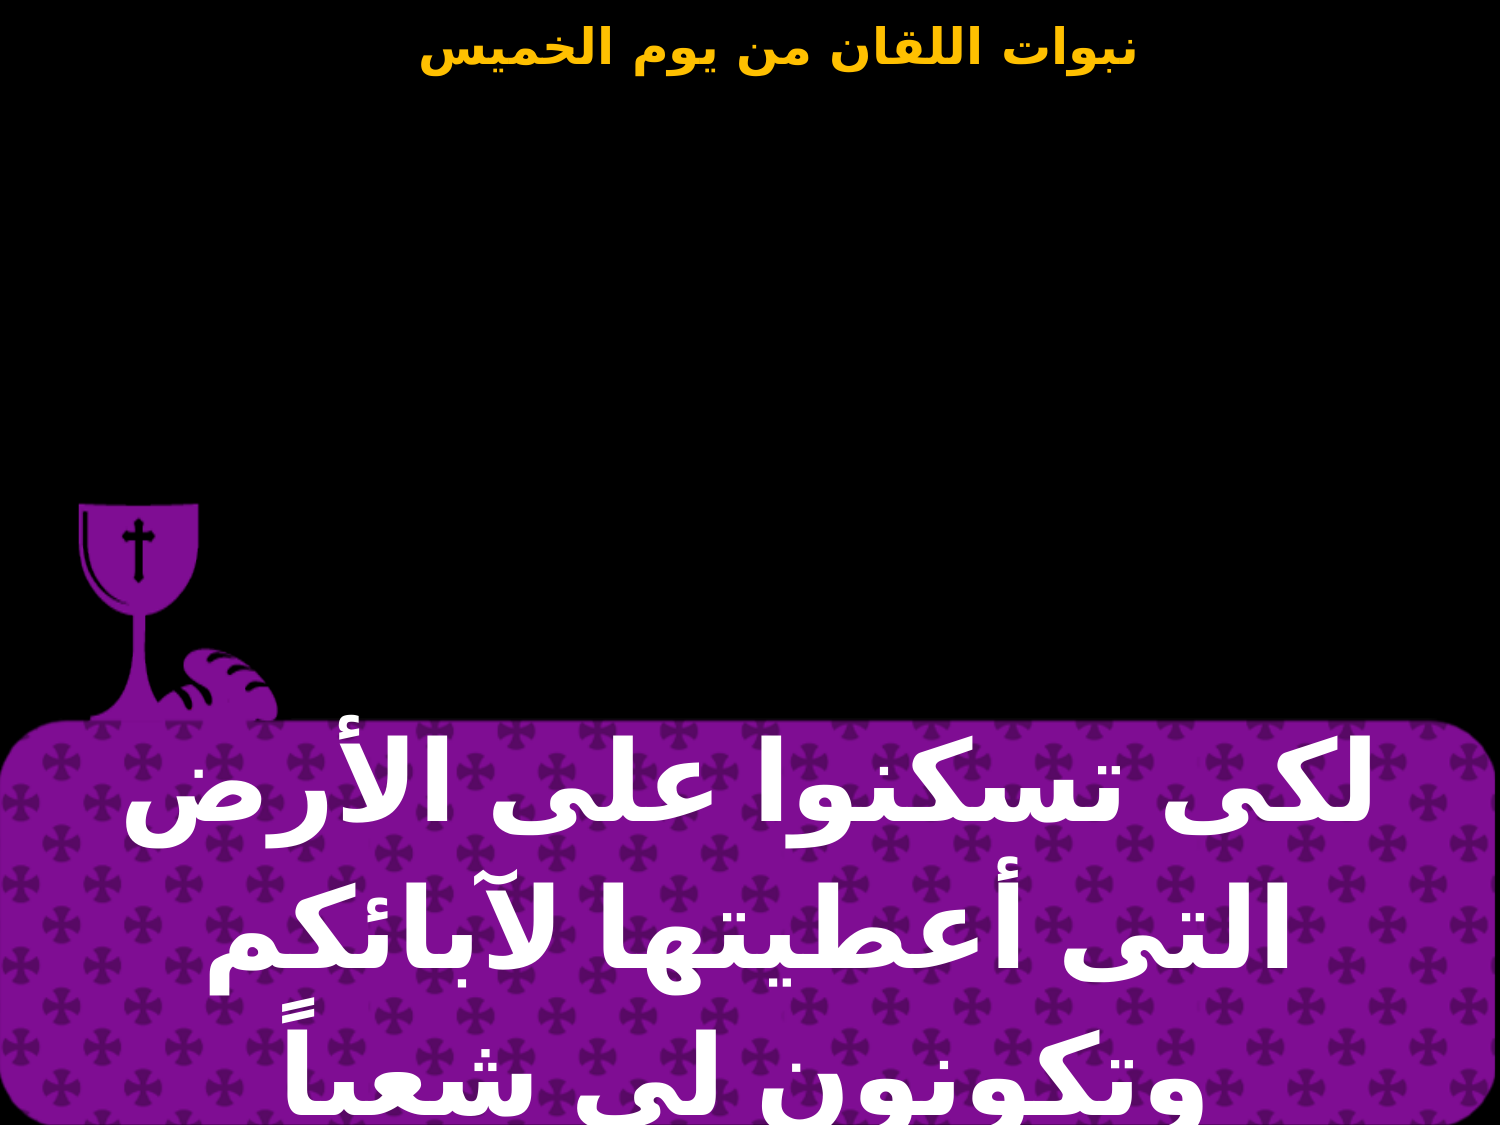

| لكى تسكنوا على الأرض التى أعطيتها لآبائكم وتكونون لى شعباً |
| --- |